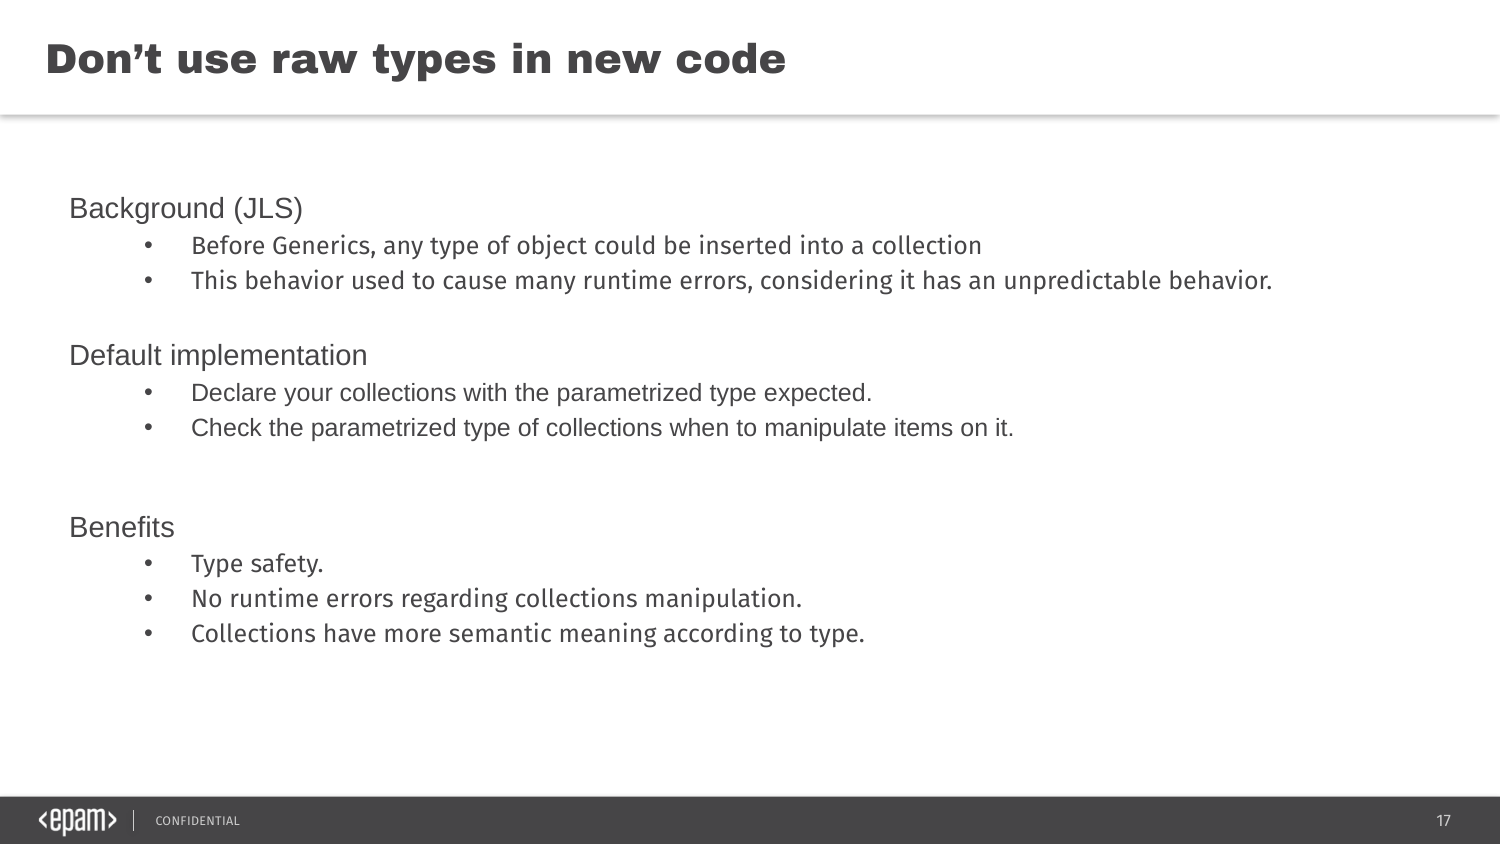

Don’t use raw types in new code
Background (JLS)
Before Generics, any type of object could be inserted into a collection
This behavior used to cause many runtime errors, considering it has an unpredictable behavior.

Default implementation
Declare your collections with the parametrized type expected.
Check the parametrized type of collections when to manipulate items on it.

Benefits
Type safety.
No runtime errors regarding collections manipulation.
Collections have more semantic meaning according to type.